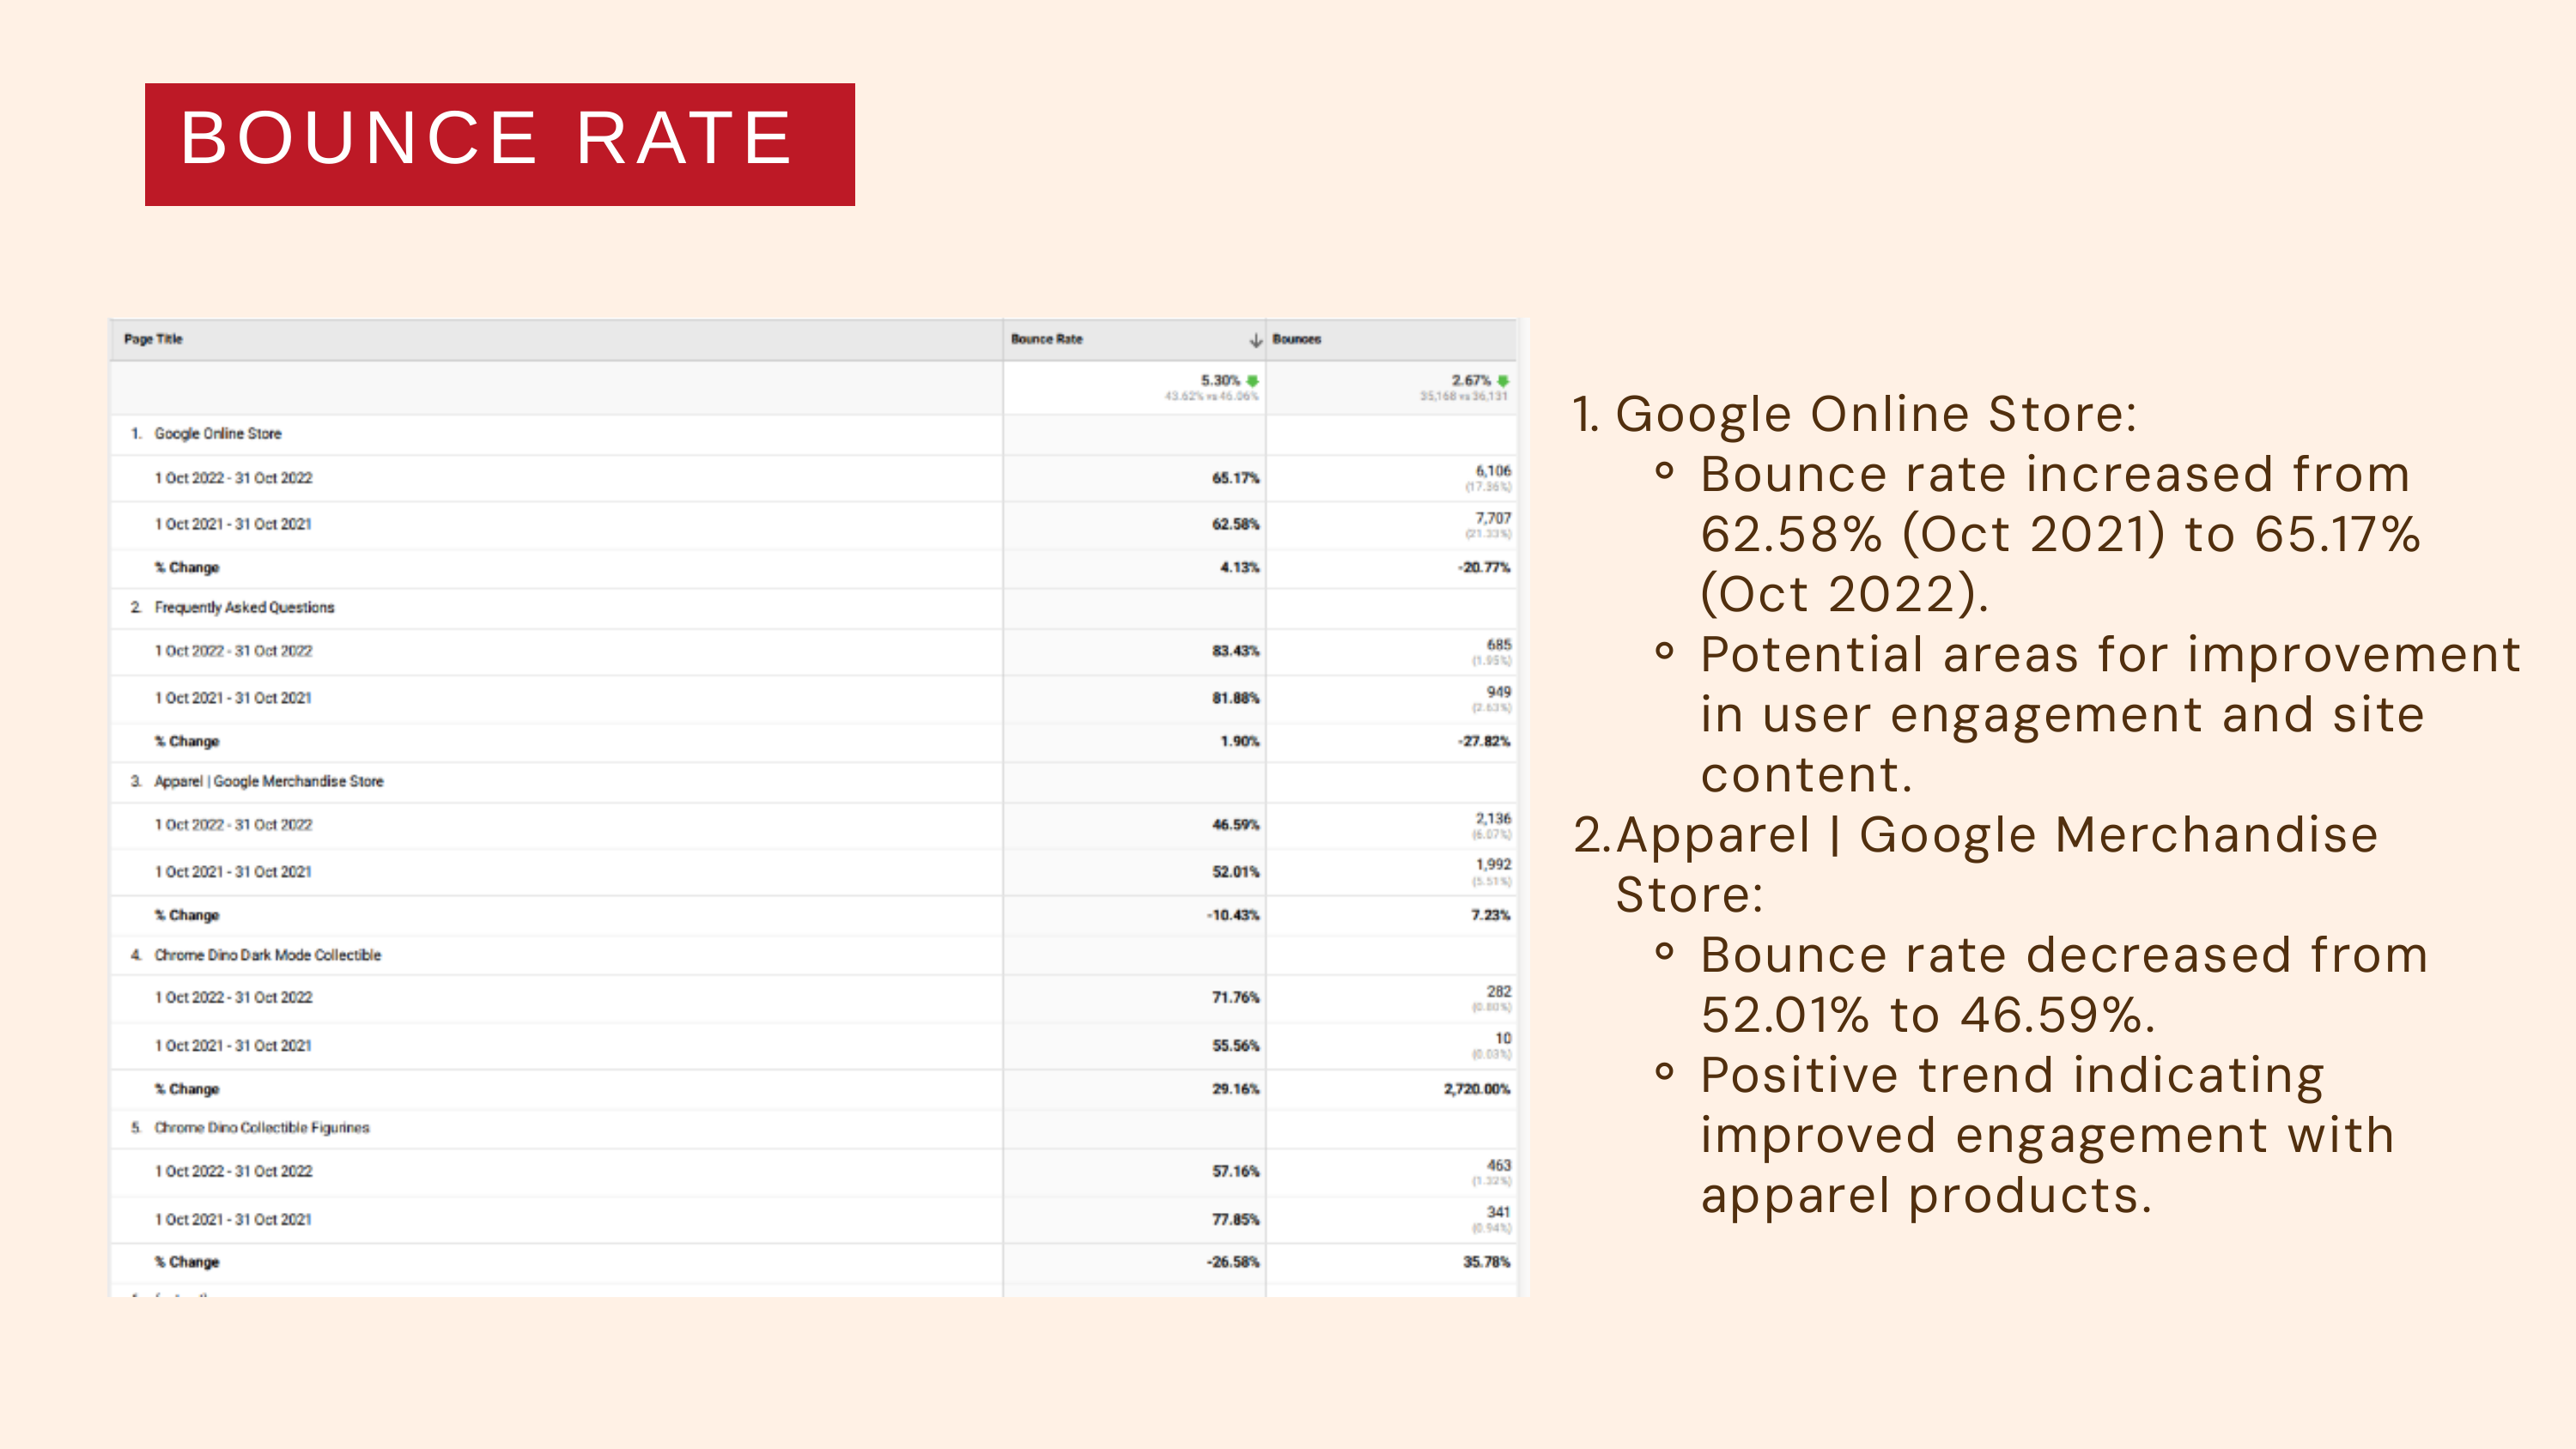

BOUNCE RATE

Google Online Store:
Bounce rate increased from 62.58% (Oct 2021) to 65.17% (Oct 2022).
Potential areas for improvement in user engagement and site content.
Apparel | Google Merchandise Store:
Bounce rate decreased from 52.01% to 46.59%.
Positive trend indicating improved engagement with apparel products.